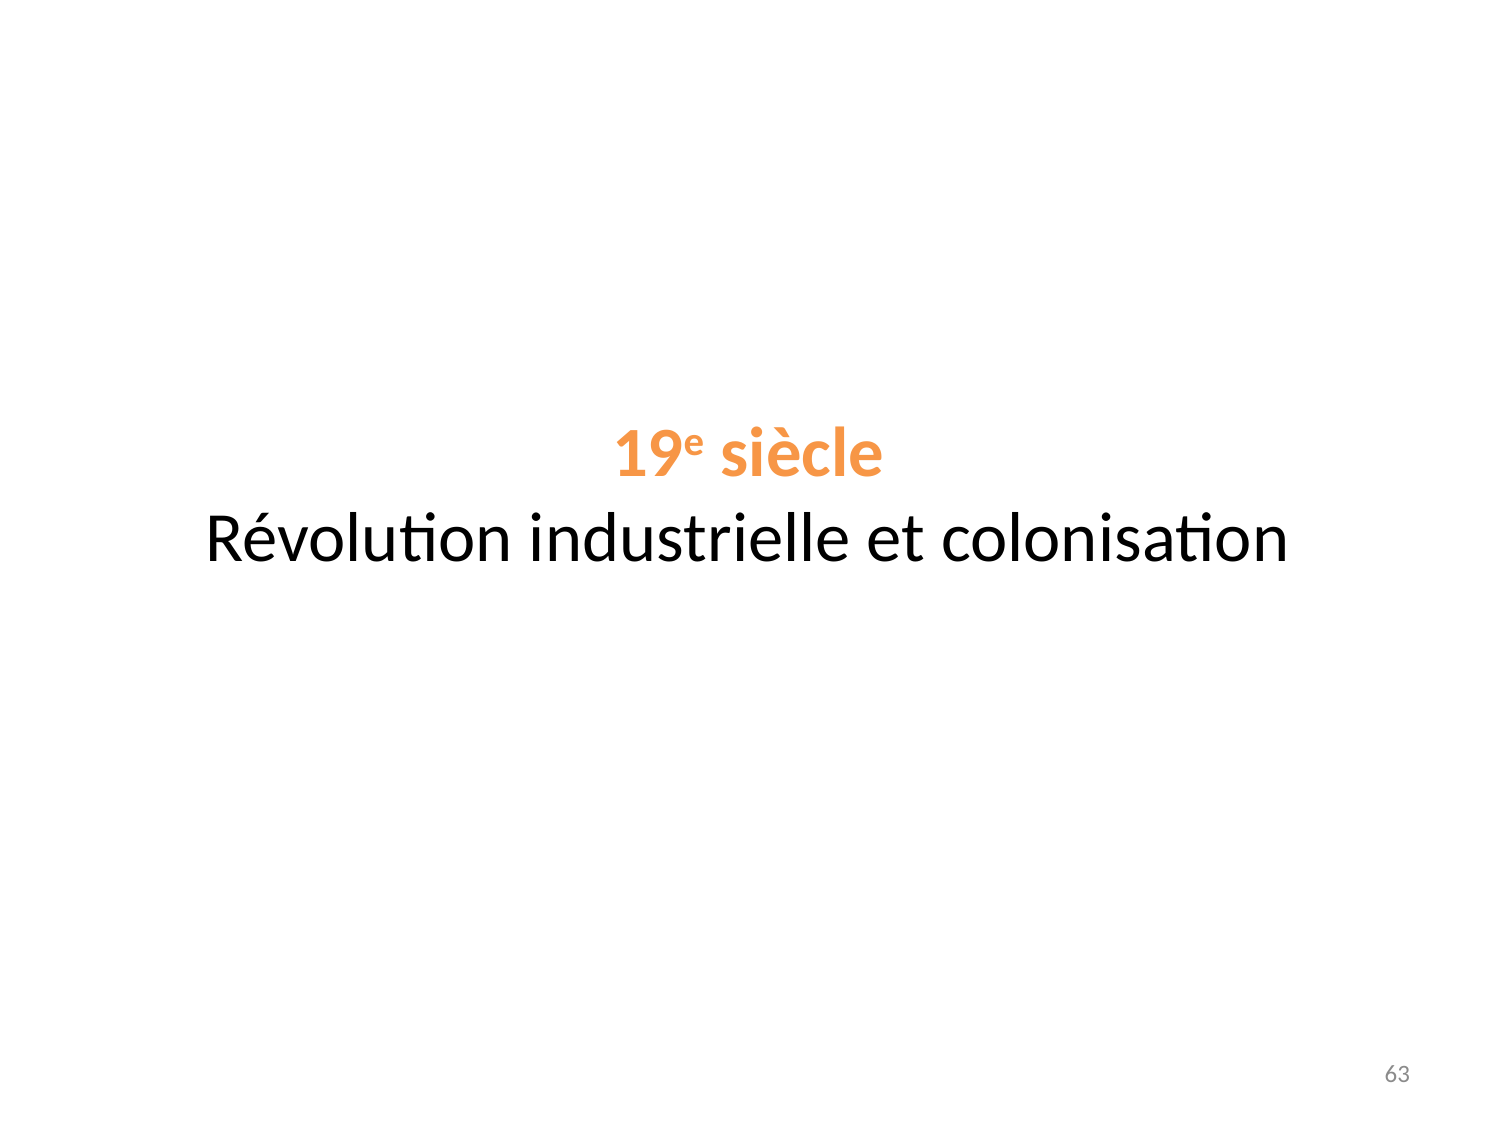

# 19e siècle Révolution industrielle et colonisation
63